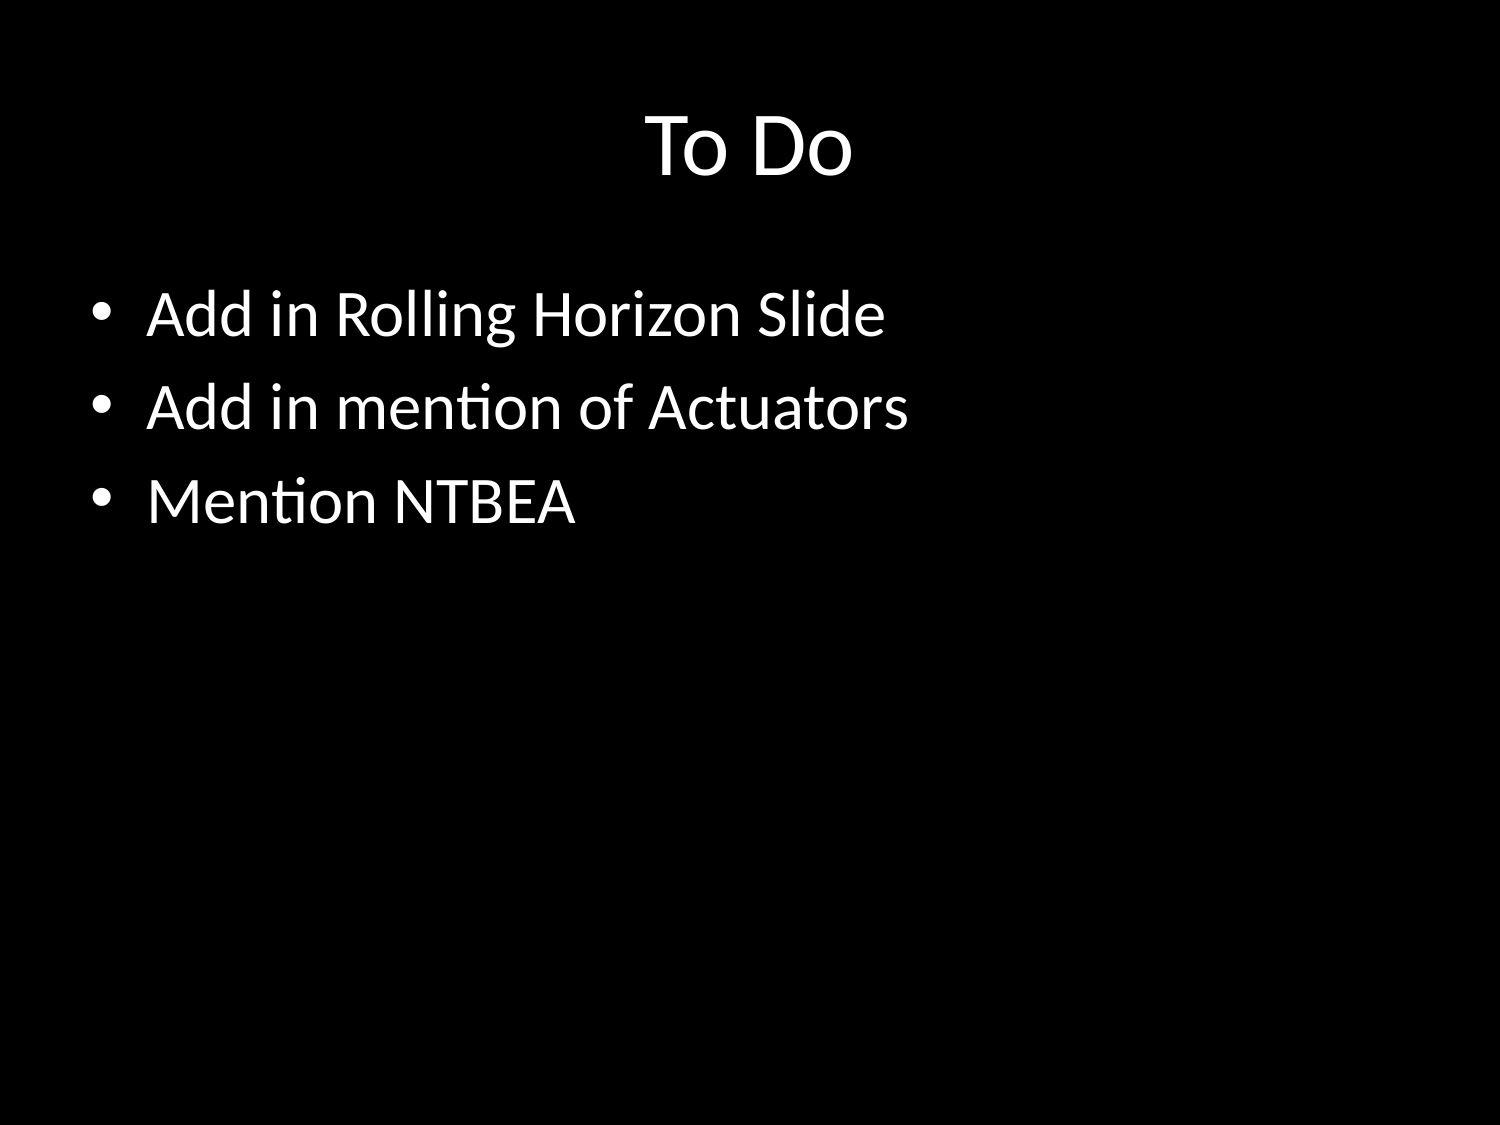

# To Do
Add in Rolling Horizon Slide
Add in mention of Actuators
Mention NTBEA